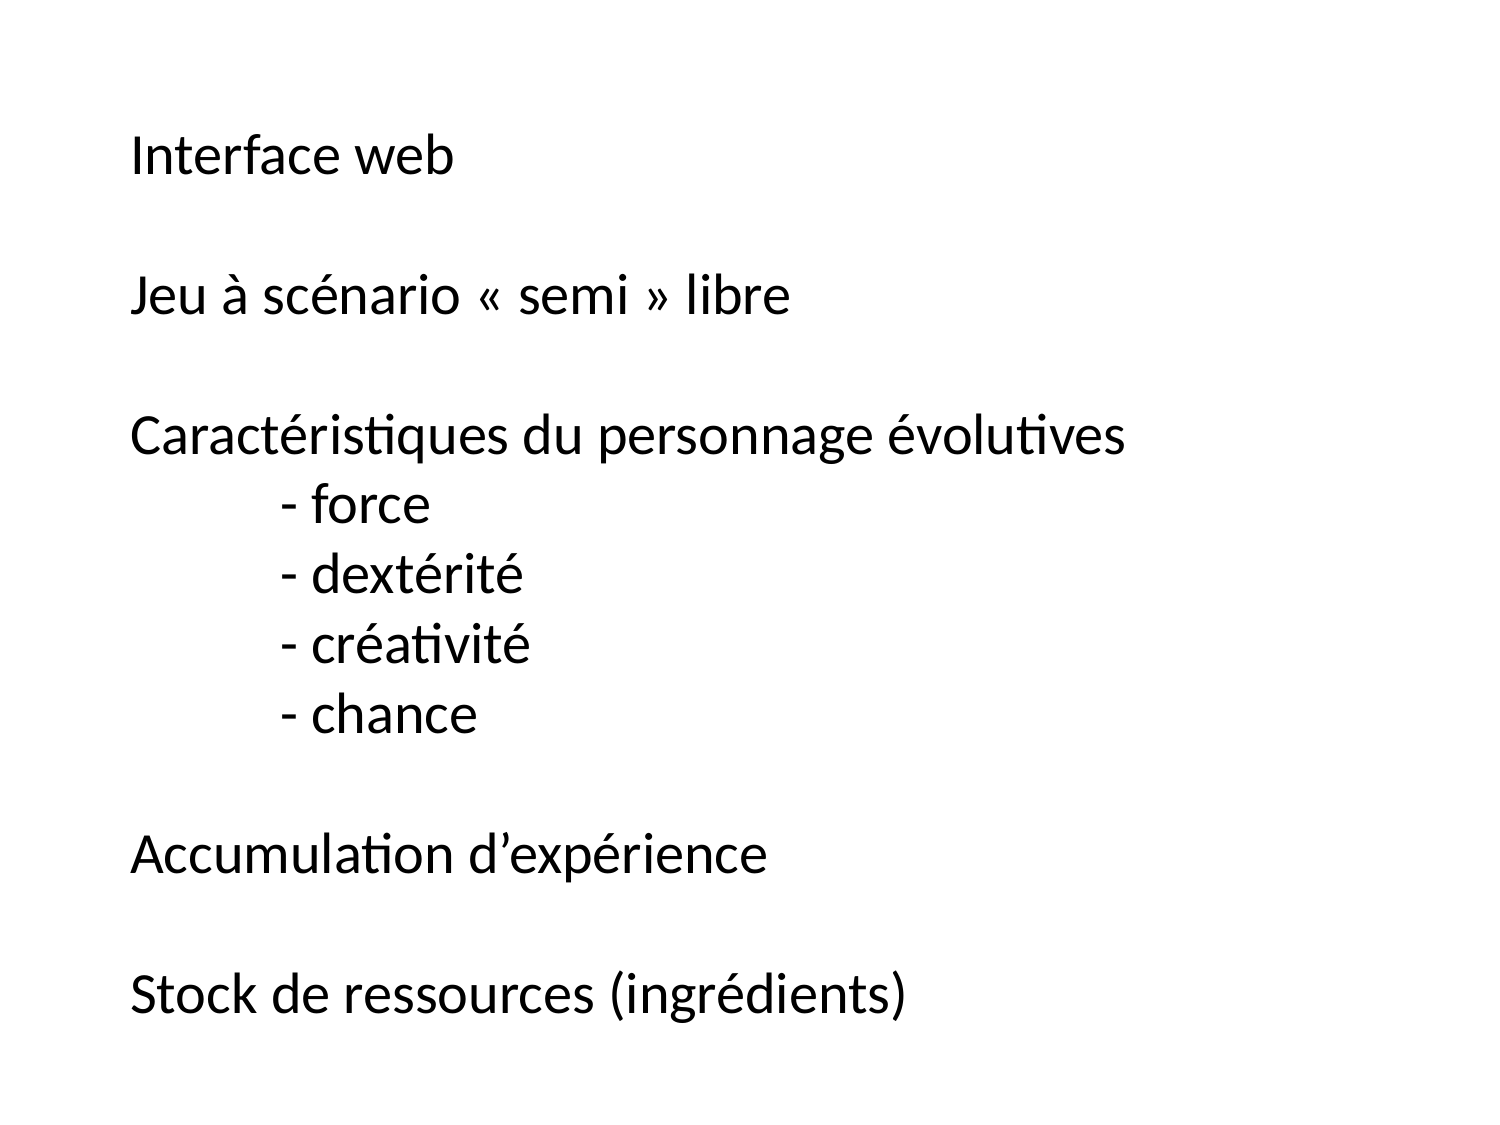

Interface web

Jeu à scénario « semi » libre

Caractéristiques du personnage évolutives
	- force
	- dextérité
	- créativité
	- chance

Accumulation d’expérience

Stock de ressources (ingrédients)